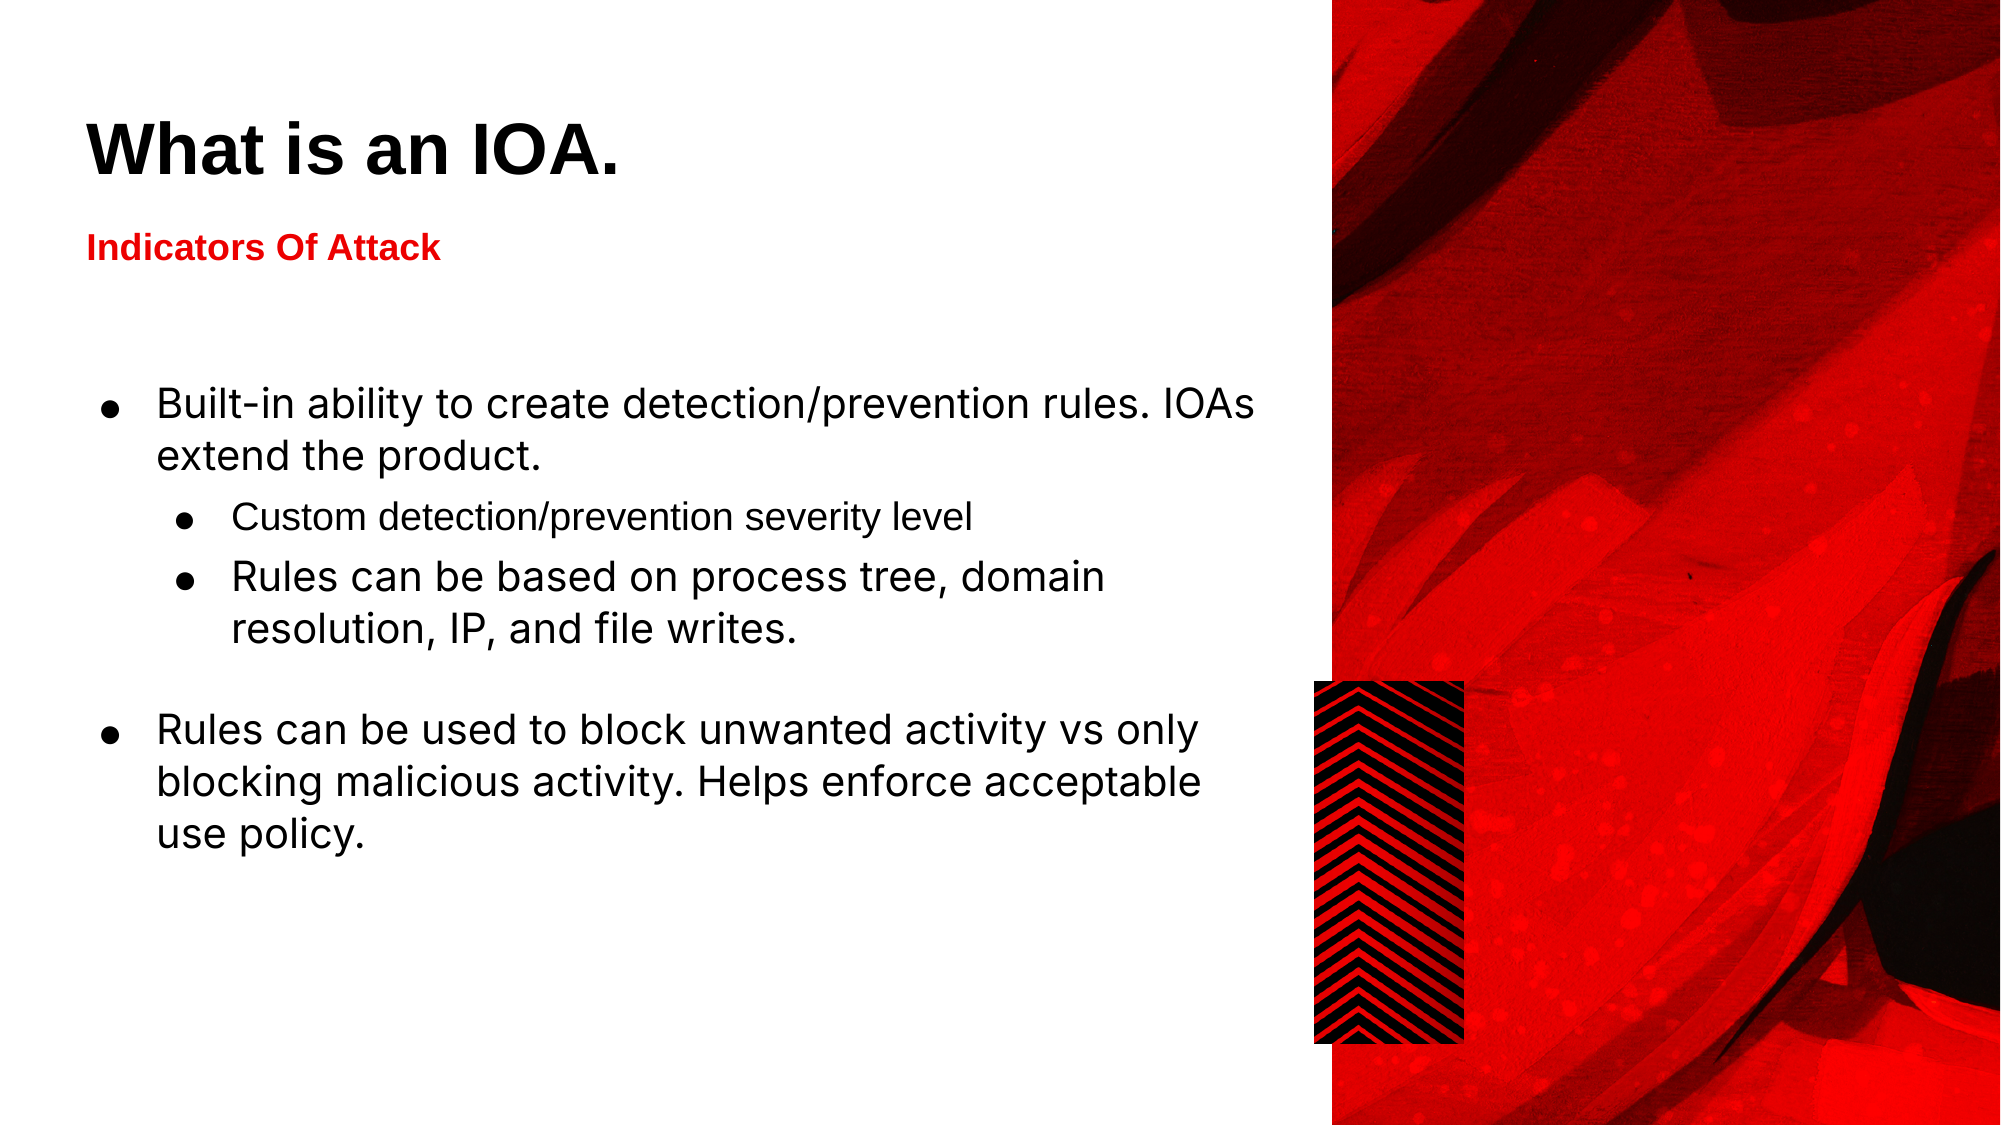

# What is an IOA.
Indicators Of Attack
Built-in ability to create detection/prevention rules. IOAs extend the product.
Custom detection/prevention severity level
Rules can be based on process tree, domain resolution, IP, and file writes.
Rules can be used to block unwanted activity vs only blocking malicious activity. Helps enforce acceptable use policy.